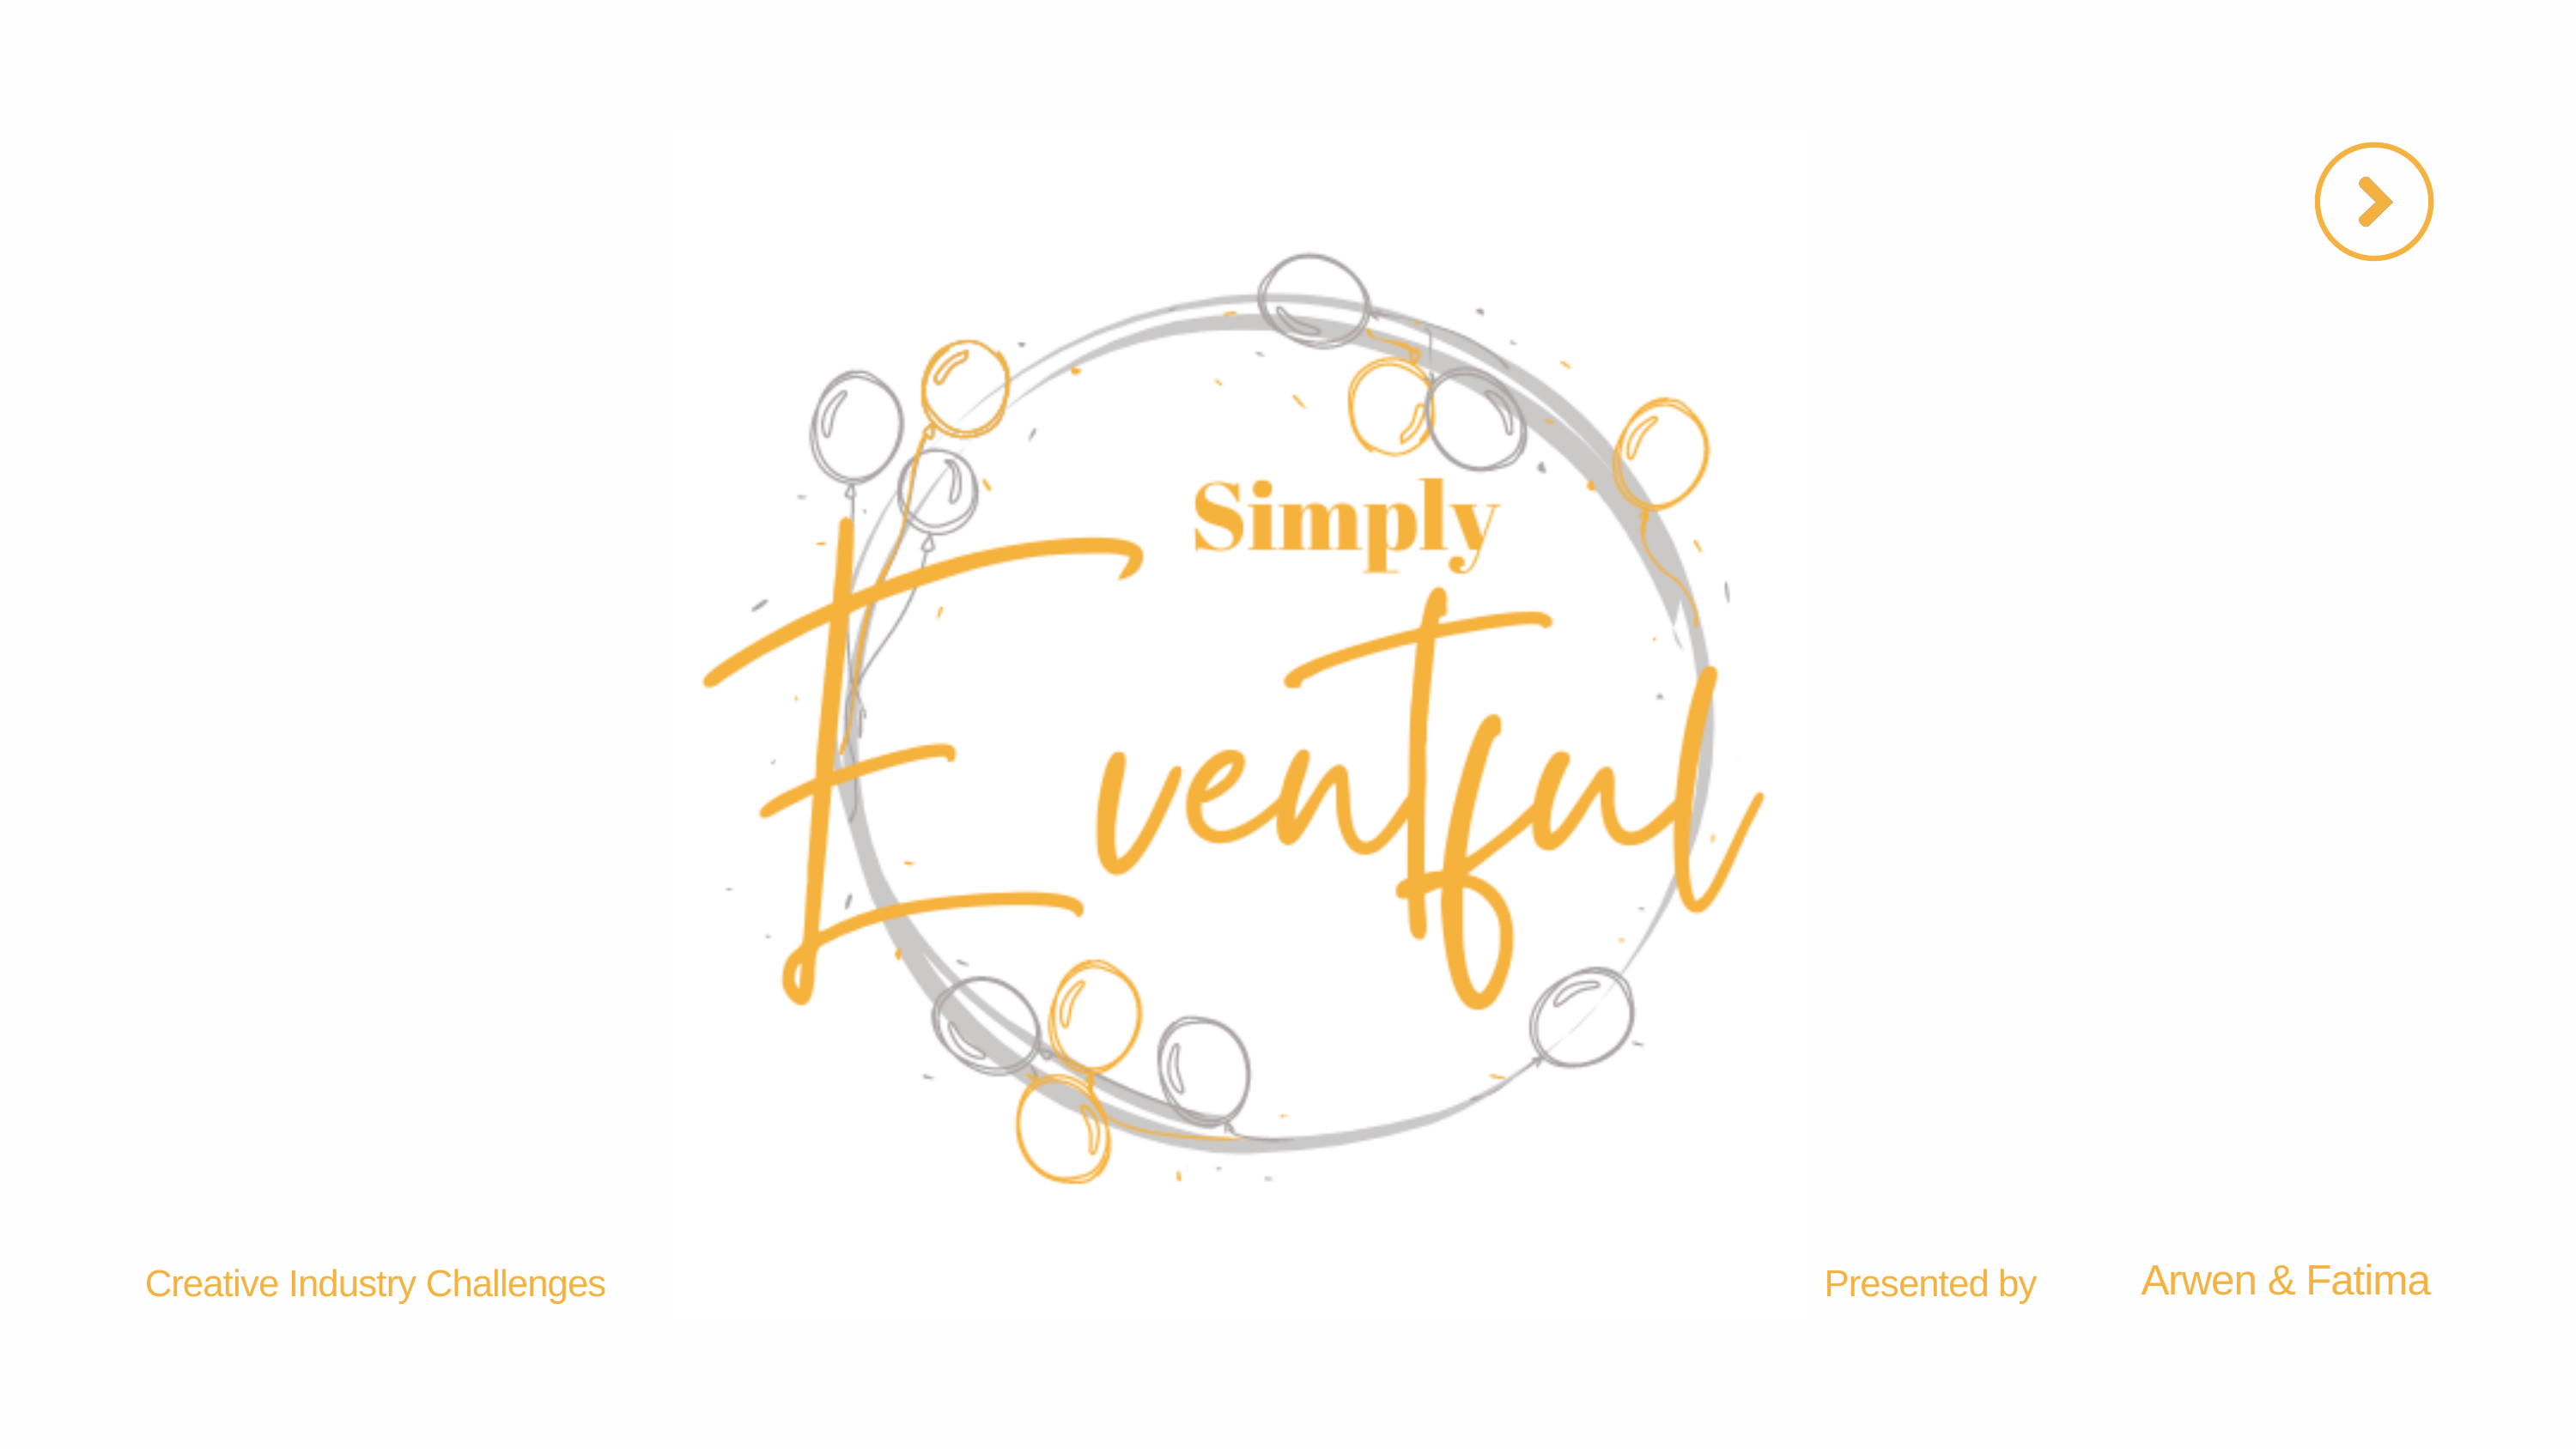

Arwen & Fatima
Creative Industry Challenges
Presented by